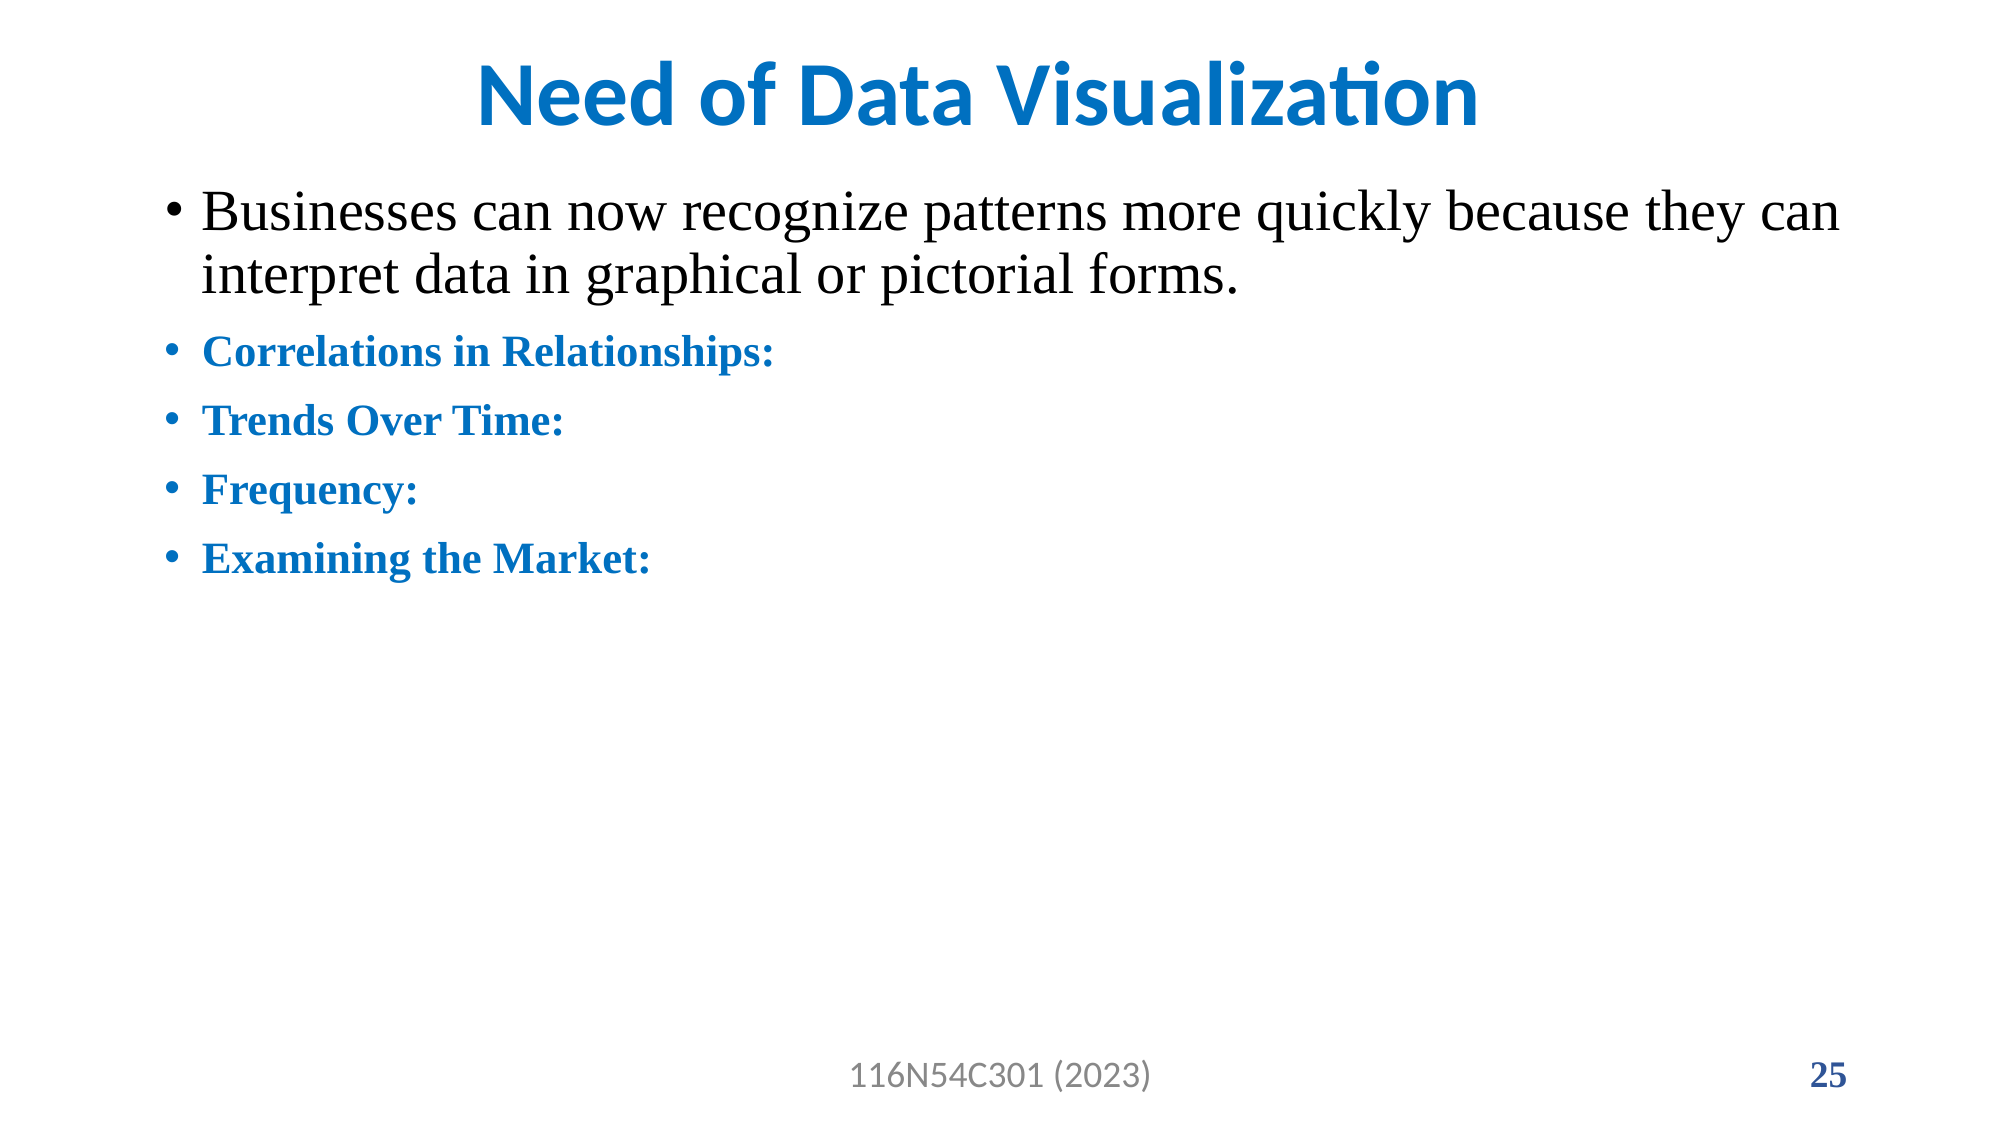

# Need of Data Visualization
Businesses can now recognize patterns more quickly because they can interpret data in graphical or pictorial forms.
Correlations in Relationships:
Trends Over Time:
Frequency:
Examining the Market:

116N54C301 (2023)
25